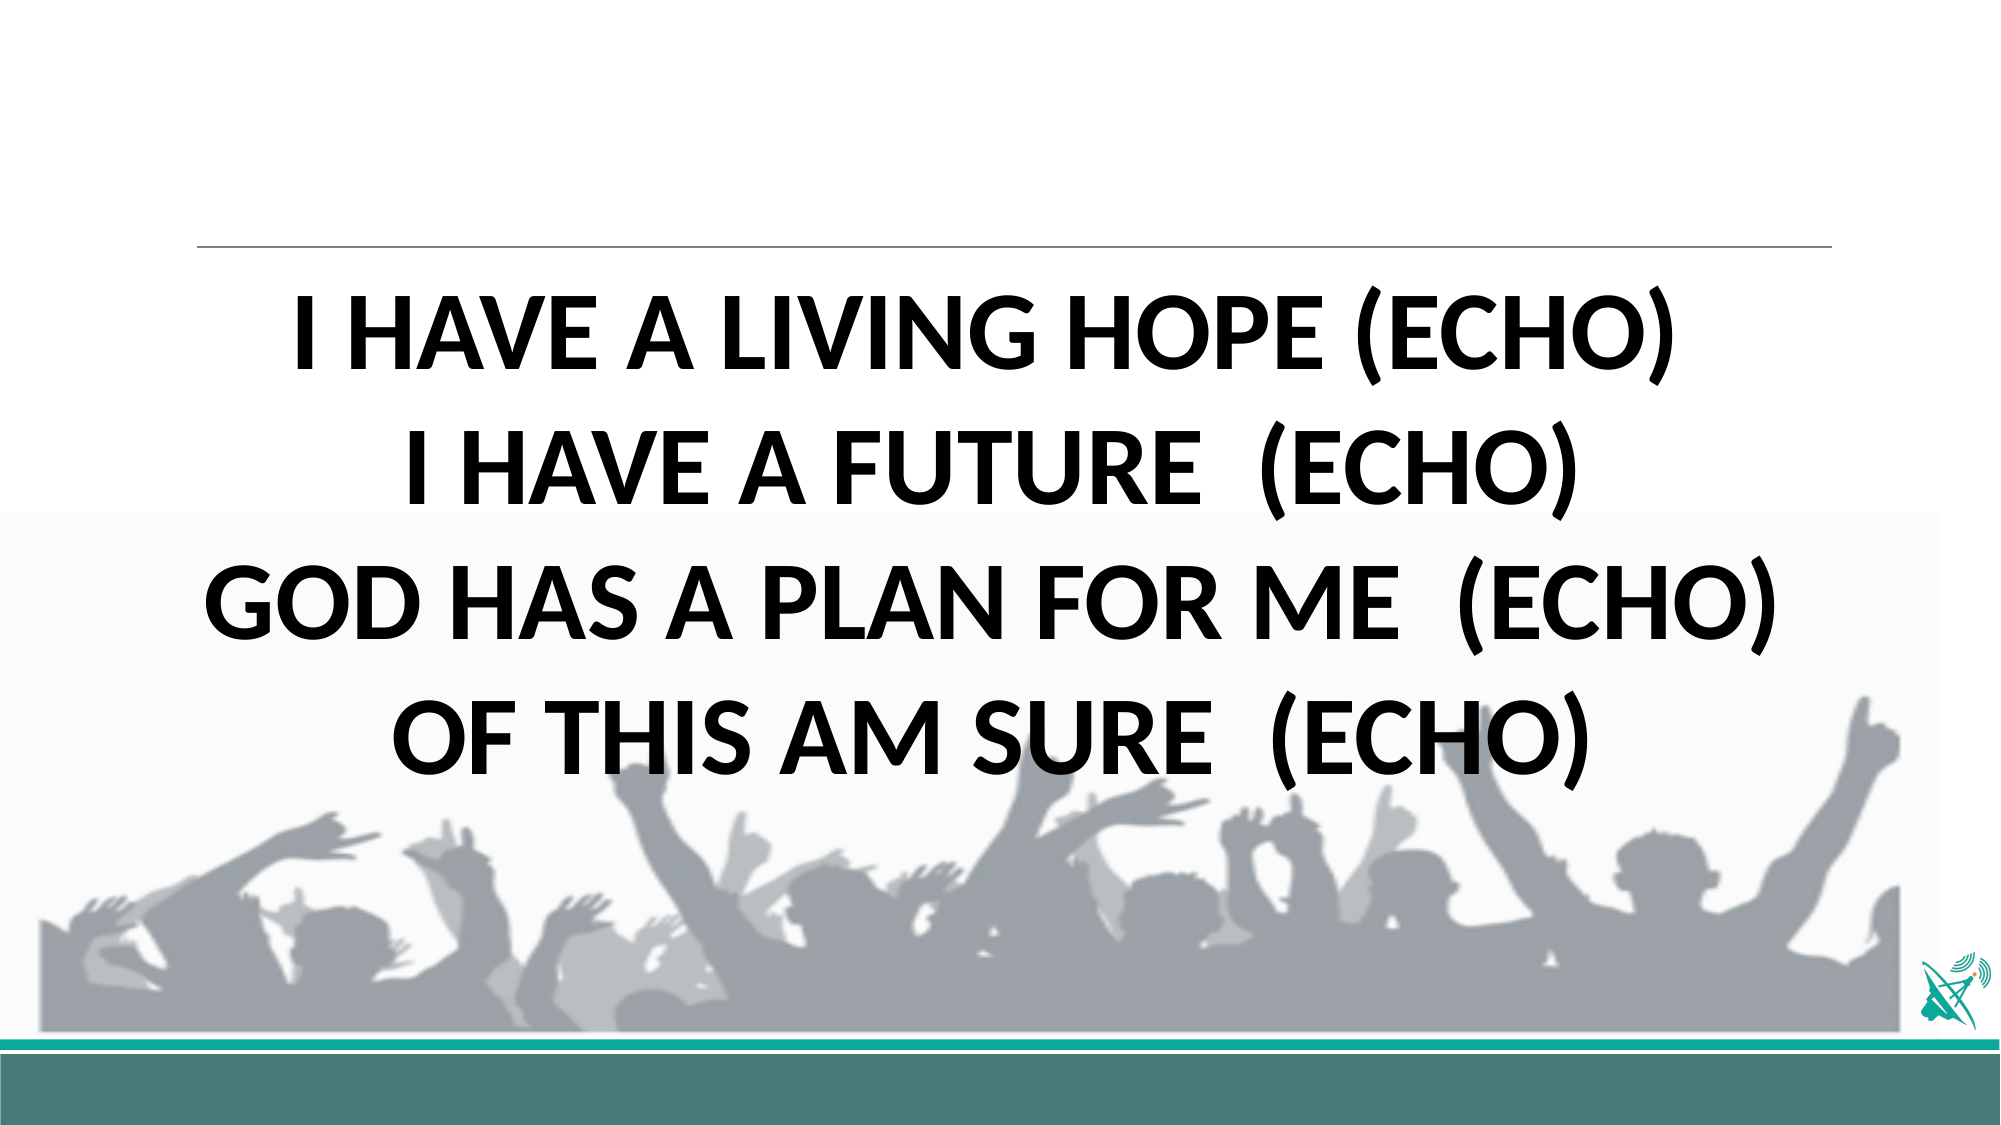

I HAVE A LIVING HOPE (ECHO)
I HAVE A FUTURE  (ECHO)
GOD HAS A PLAN FOR ME  (ECHO)
OF THIS AM SURE  (ECHO)